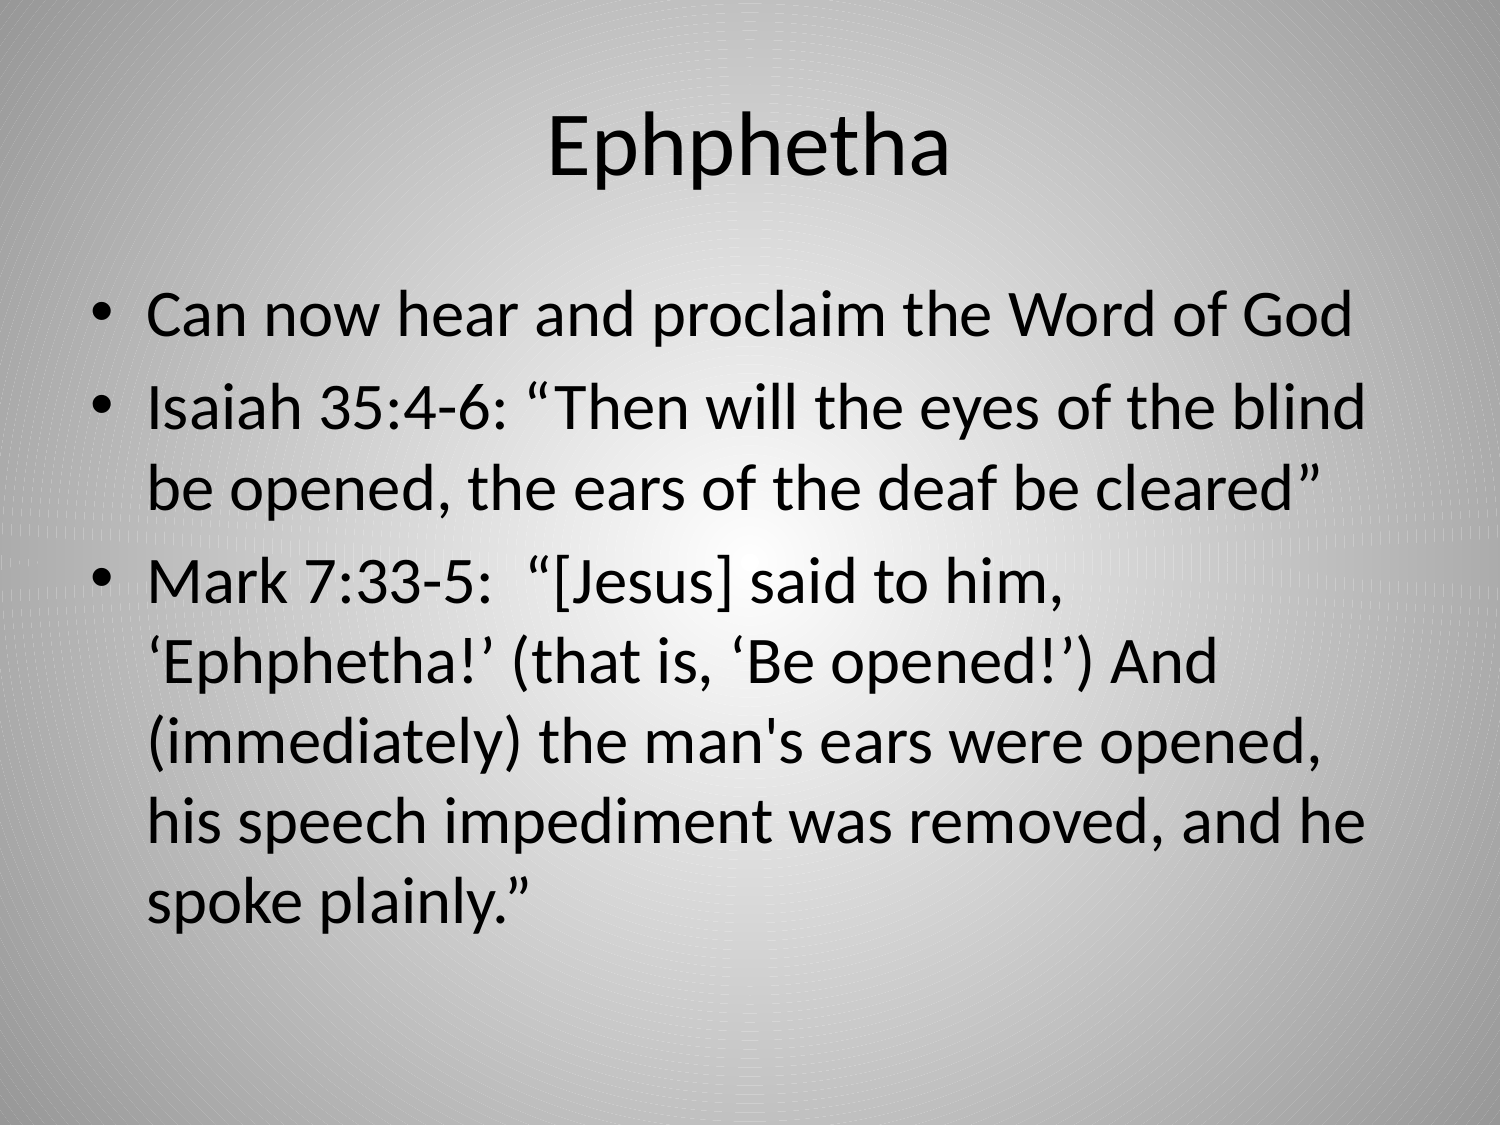

# Ephphetha
Can now hear and proclaim the Word of God
Isaiah 35:4-6: “Then will the eyes of the blind be opened, the ears of the deaf be cleared”
Mark 7:33-5:  “[Jesus] said to him, ‘Ephphetha!’ (that is, ‘Be opened!’) And (immediately) the man's ears were opened, his speech impediment was removed, and he spoke plainly.”